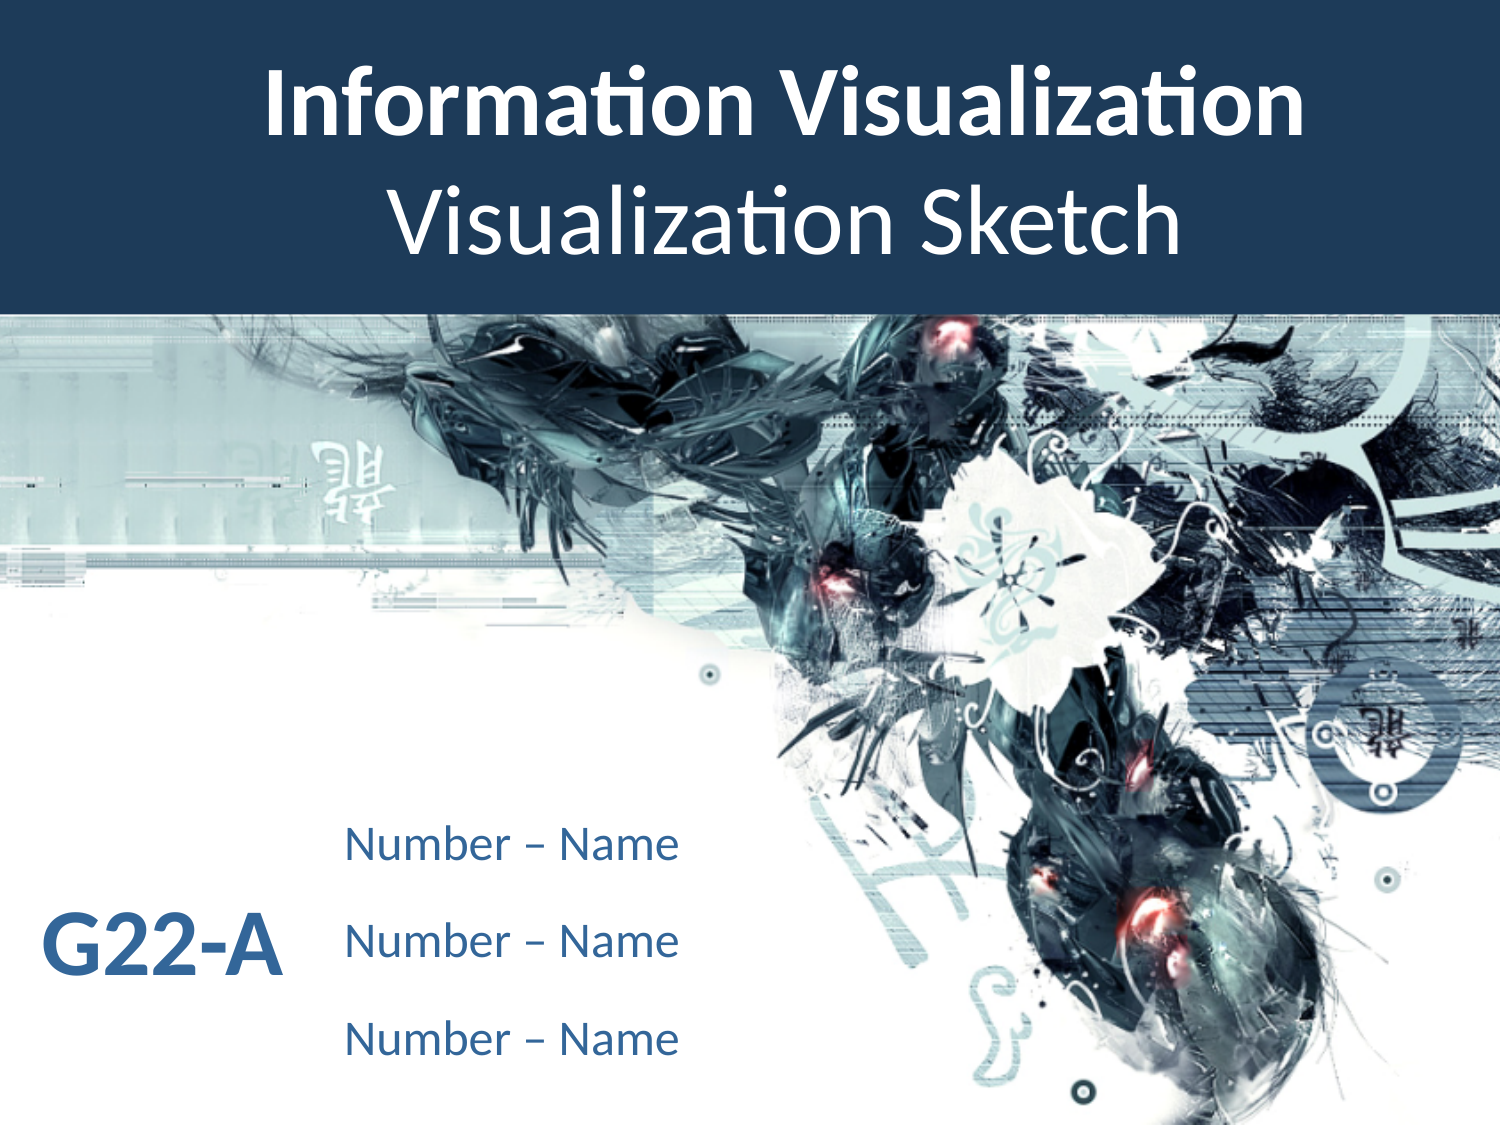

# Information Visualization Visualization Sketch
Number – Name
Number – Name
Number – Name
G22-A